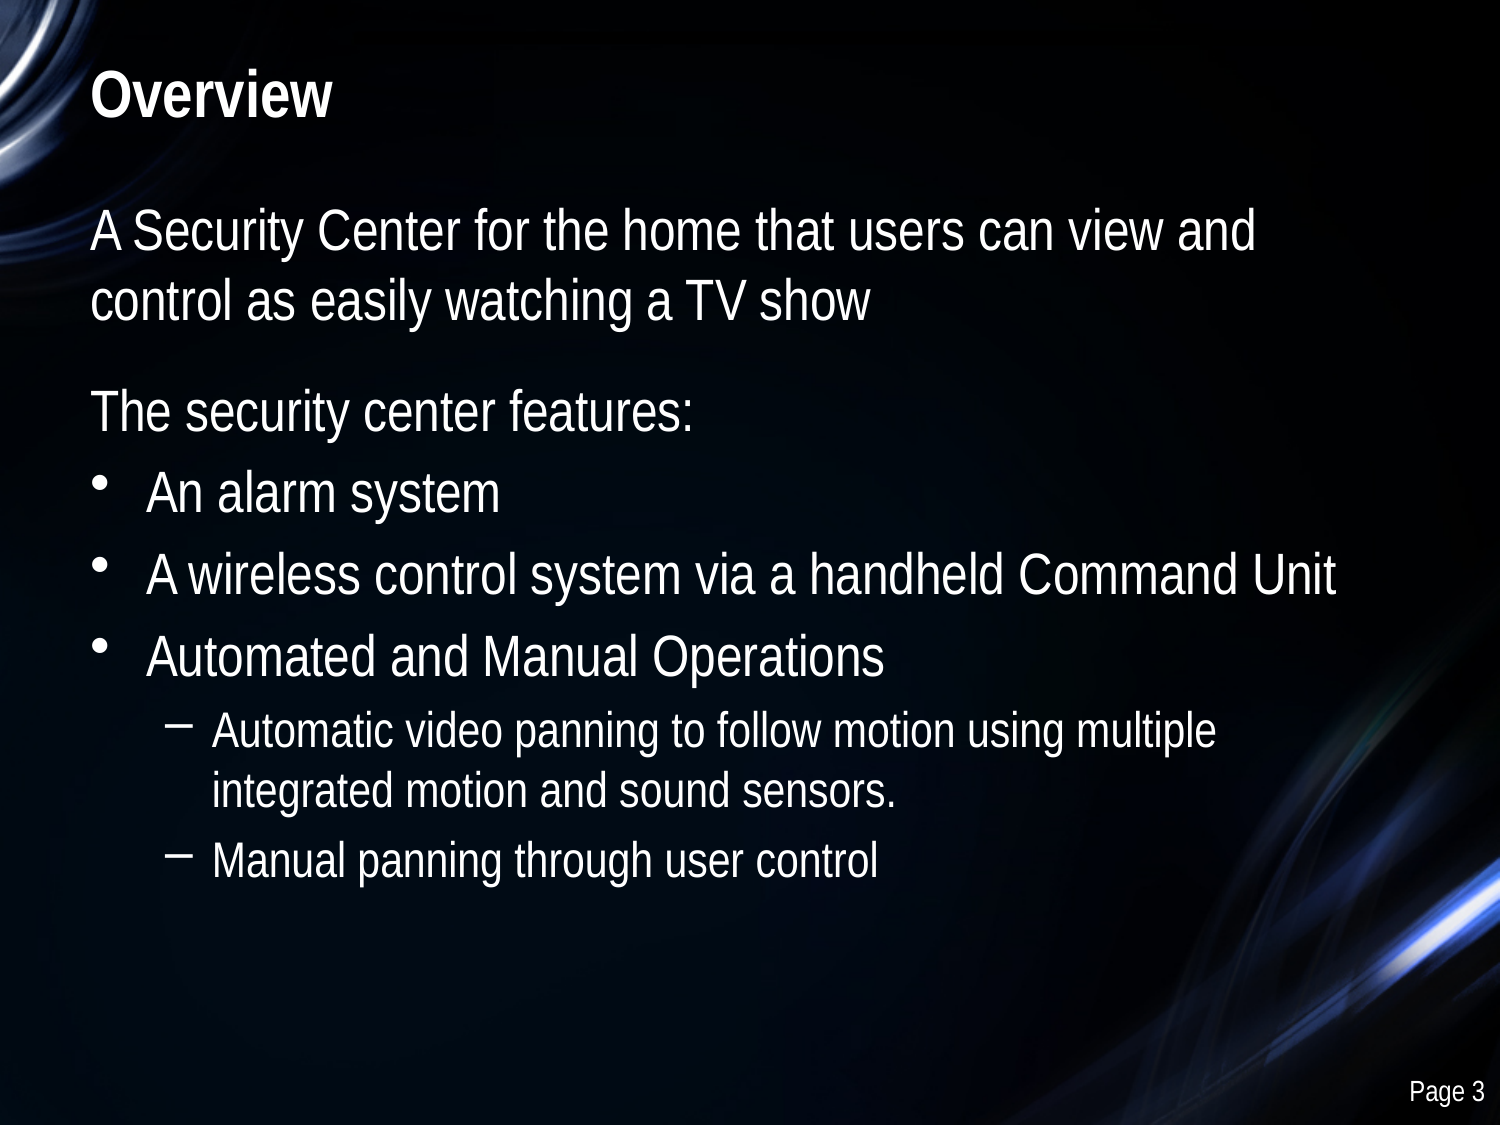

# Overview
A Security Center for the home that users can view and control as easily watching a TV show

The security center features:
An alarm system
A wireless control system via a handheld Command Unit
Automated and Manual Operations
Automatic video panning to follow motion using multiple integrated motion and sound sensors.
Manual panning through user control

Page 3